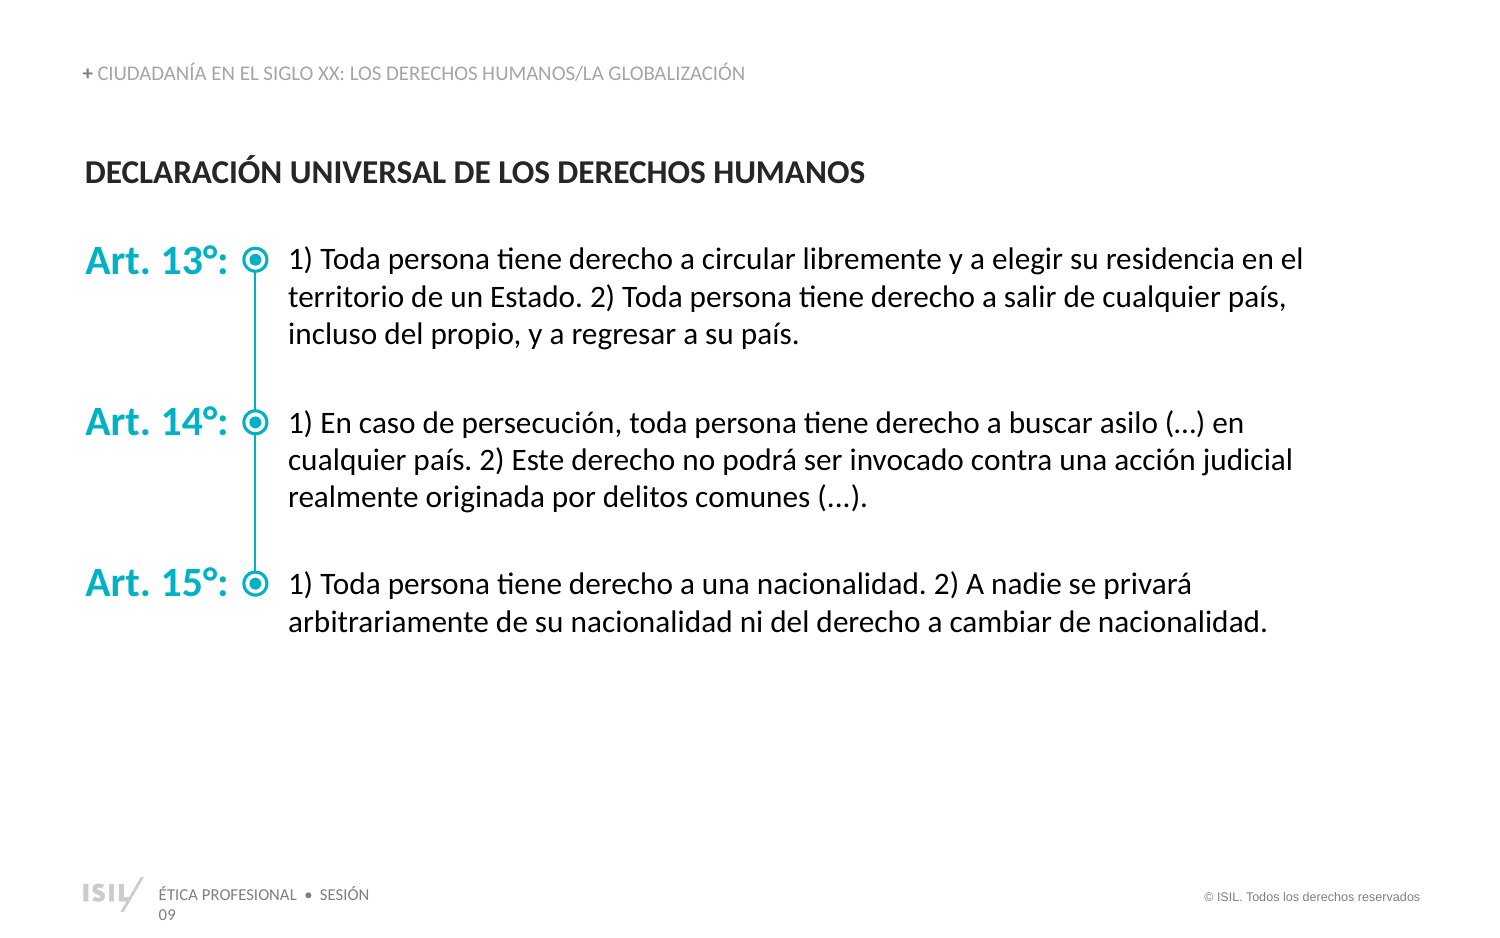

+ CIUDADANÍA EN EL SIGLO XX: LOS DERECHOS HUMANOS/LA GLOBALIZACIÓN
DECLARACIÓN UNIVERSAL DE LOS DERECHOS HUMANOS
Art. 13°:
1) Toda persona tiene derecho a circular libremente y a elegir su residencia en el territorio de un Estado. 2) Toda persona tiene derecho a salir de cualquier país, incluso del propio, y a regresar a su país.

Art. 14°:
1) En caso de persecución, toda persona tiene derecho a buscar asilo (…) en cualquier país. 2) Este derecho no podrá ser invocado contra una acción judicial realmente originada por delitos comunes (...).

Art. 15°:
1) Toda persona tiene derecho a una nacionalidad. 2) A nadie se privará arbitrariamente de su nacionalidad ni del derecho a cambiar de nacionalidad.